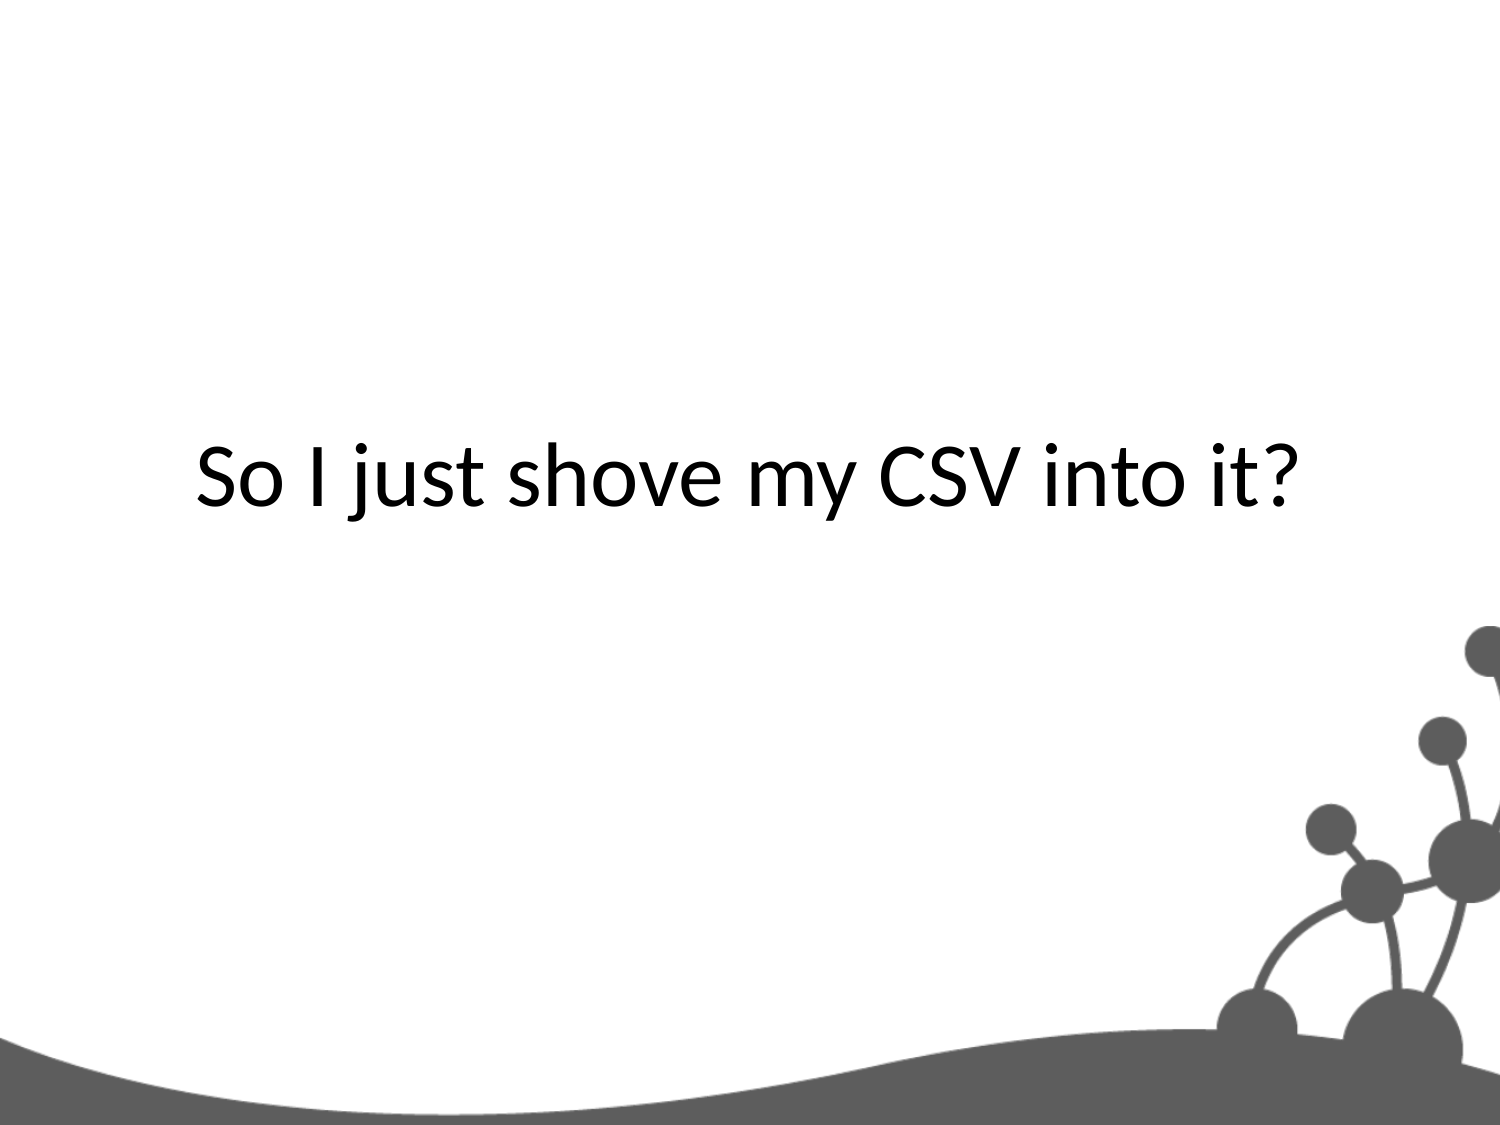

# So I just shove my CSV into it?